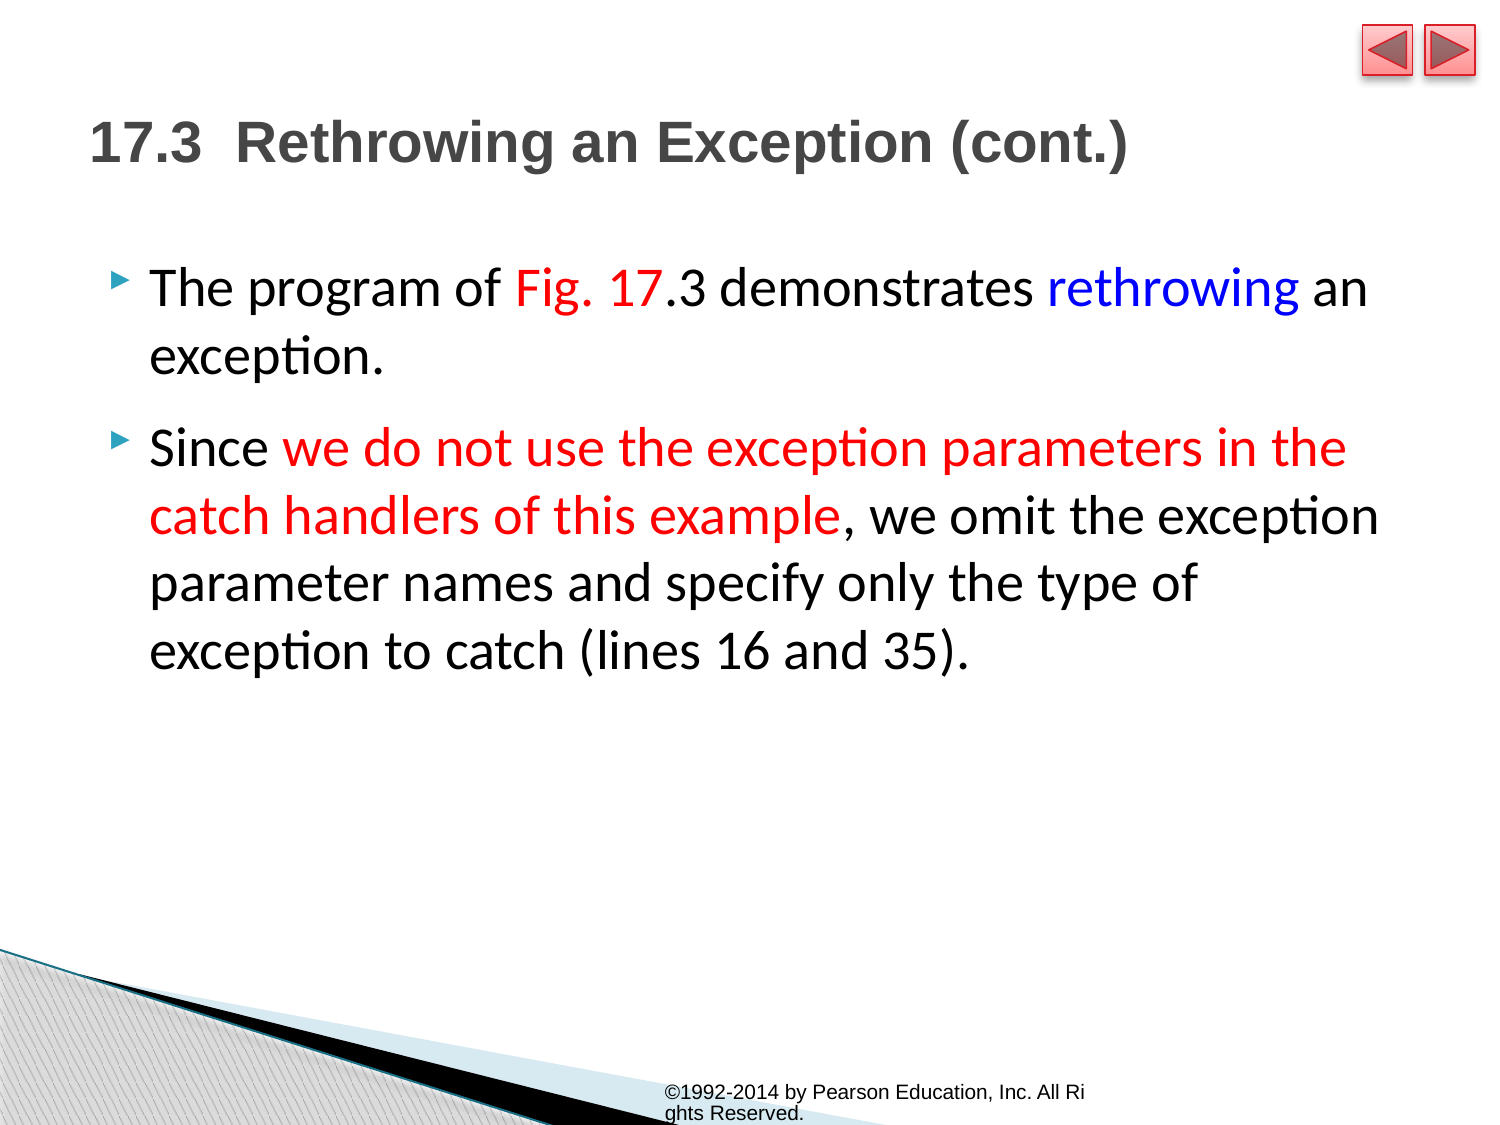

# 17.3  Rethrowing an Exception (cont.)
The program of Fig. 17.3 demonstrates rethrowing an exception.
Since we do not use the exception parameters in the catch handlers of this example, we omit the exception parameter names and specify only the type of exception to catch (lines 16 and 35).
©1992-2014 by Pearson Education, Inc. All Rights Reserved.